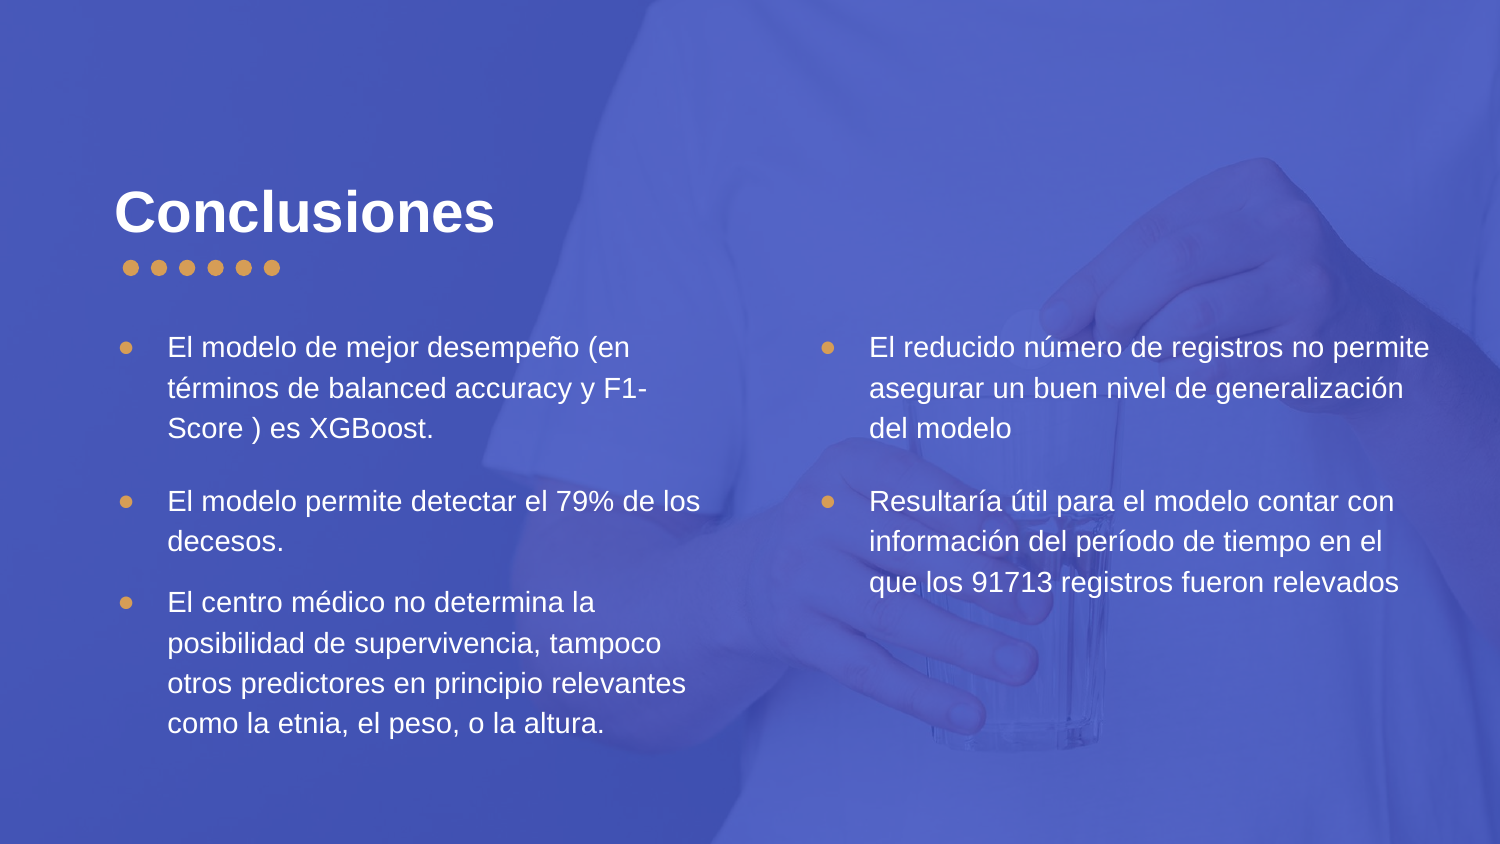

# Conclusiones

El modelo de mejor desempeño (en términos de balanced accuracy y F1-Score ) es XGBoost.
El modelo permite detectar el 79% de los decesos.
El centro médico no determina la posibilidad de supervivencia, tampoco otros predictores en principio relevantes como la etnia, el peso, o la altura.
El reducido número de registros no permite asegurar un buen nivel de generalización del modelo
Resultaría útil para el modelo contar con información del período de tiempo en el que los 91713 registros fueron relevados